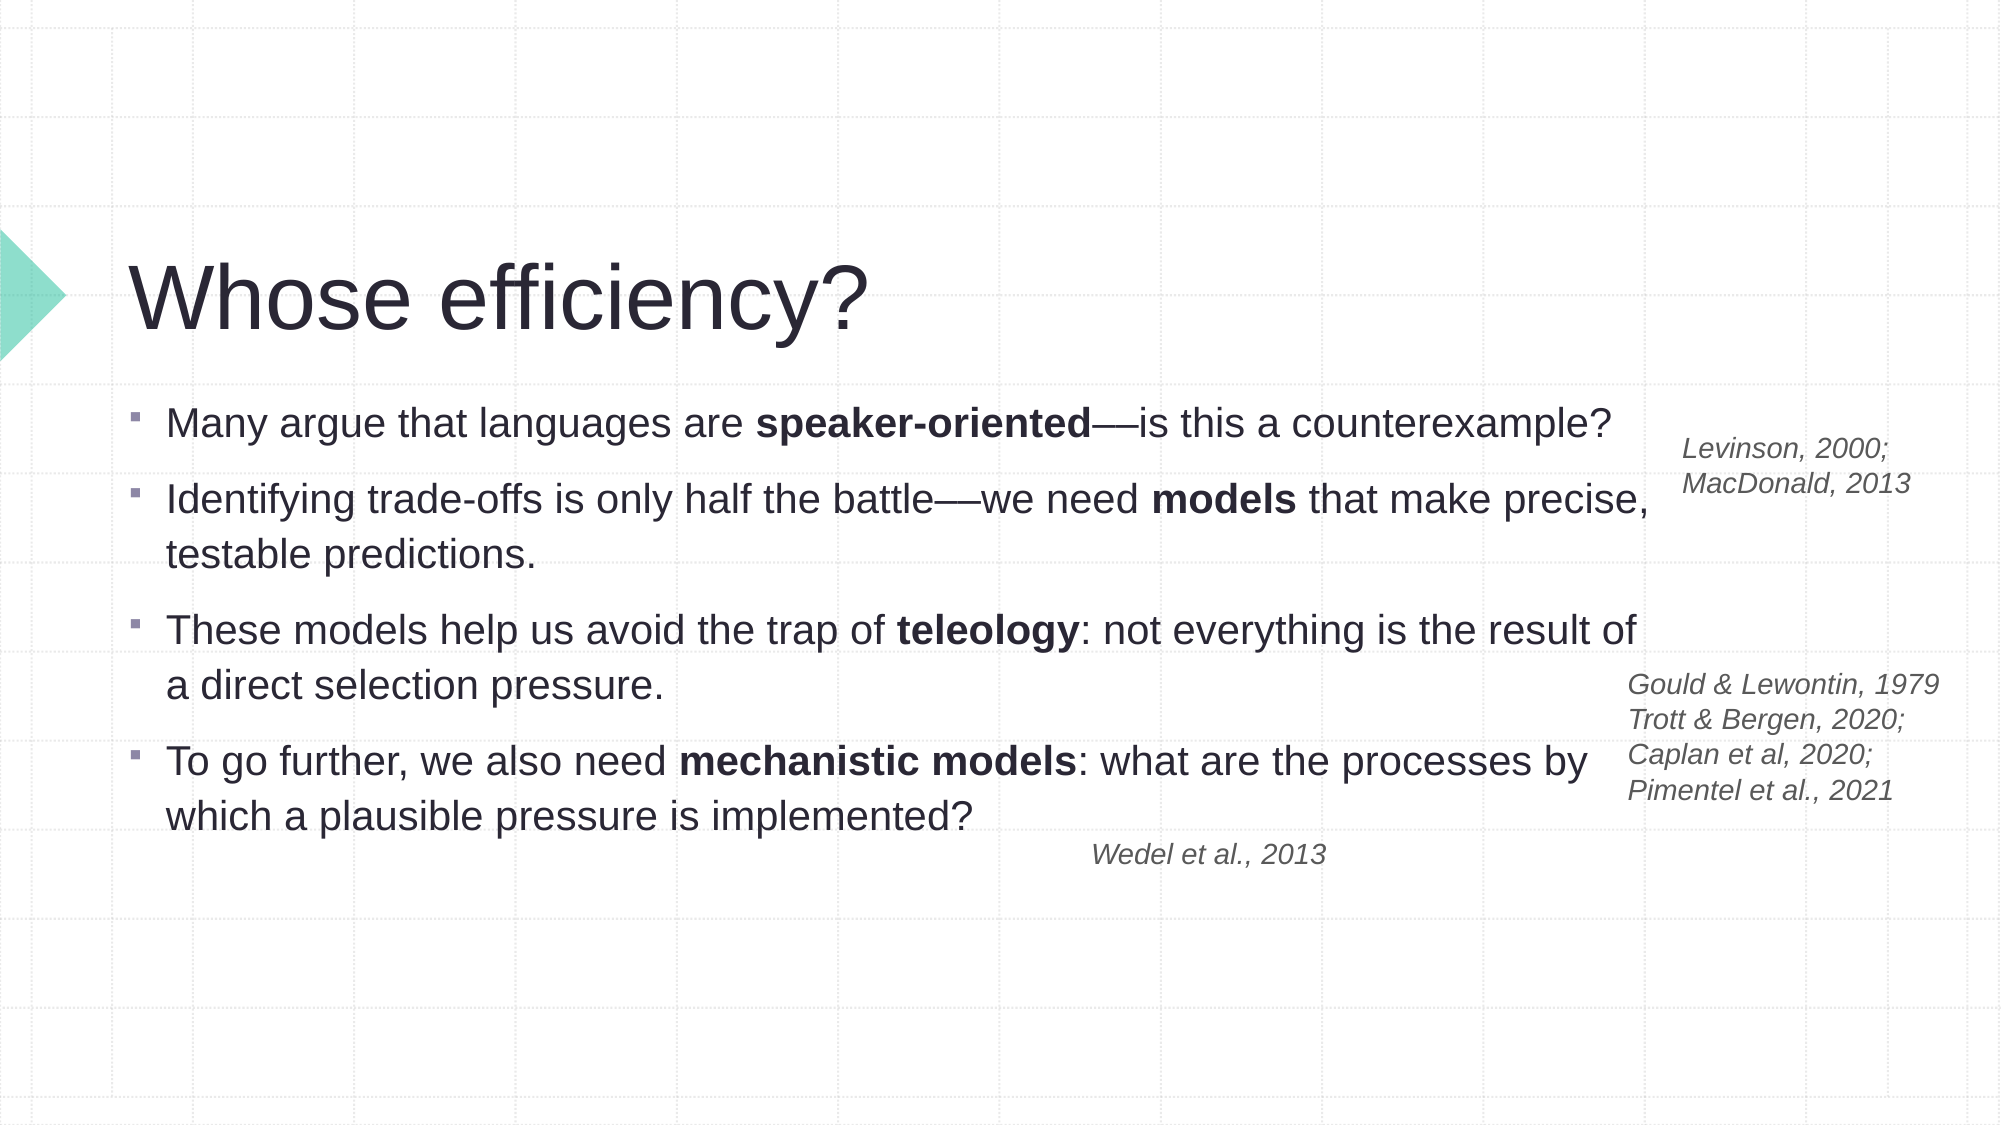

# Whose efficiency?
Many argue that languages are speaker-oriented––is this a counterexample?
Identifying trade-offs is only half the battle––we need models that make precise, testable predictions.
These models help us avoid the trap of teleology: not everything is the result of a direct selection pressure.
To go further, we also need mechanistic models: what are the processes by which a plausible pressure is implemented?

Levinson, 2000;
MacDonald, 2013
Gould & Lewontin, 1979
Trott & Bergen, 2020;
Caplan et al, 2020;
Pimentel et al., 2021
Wedel et al., 2013